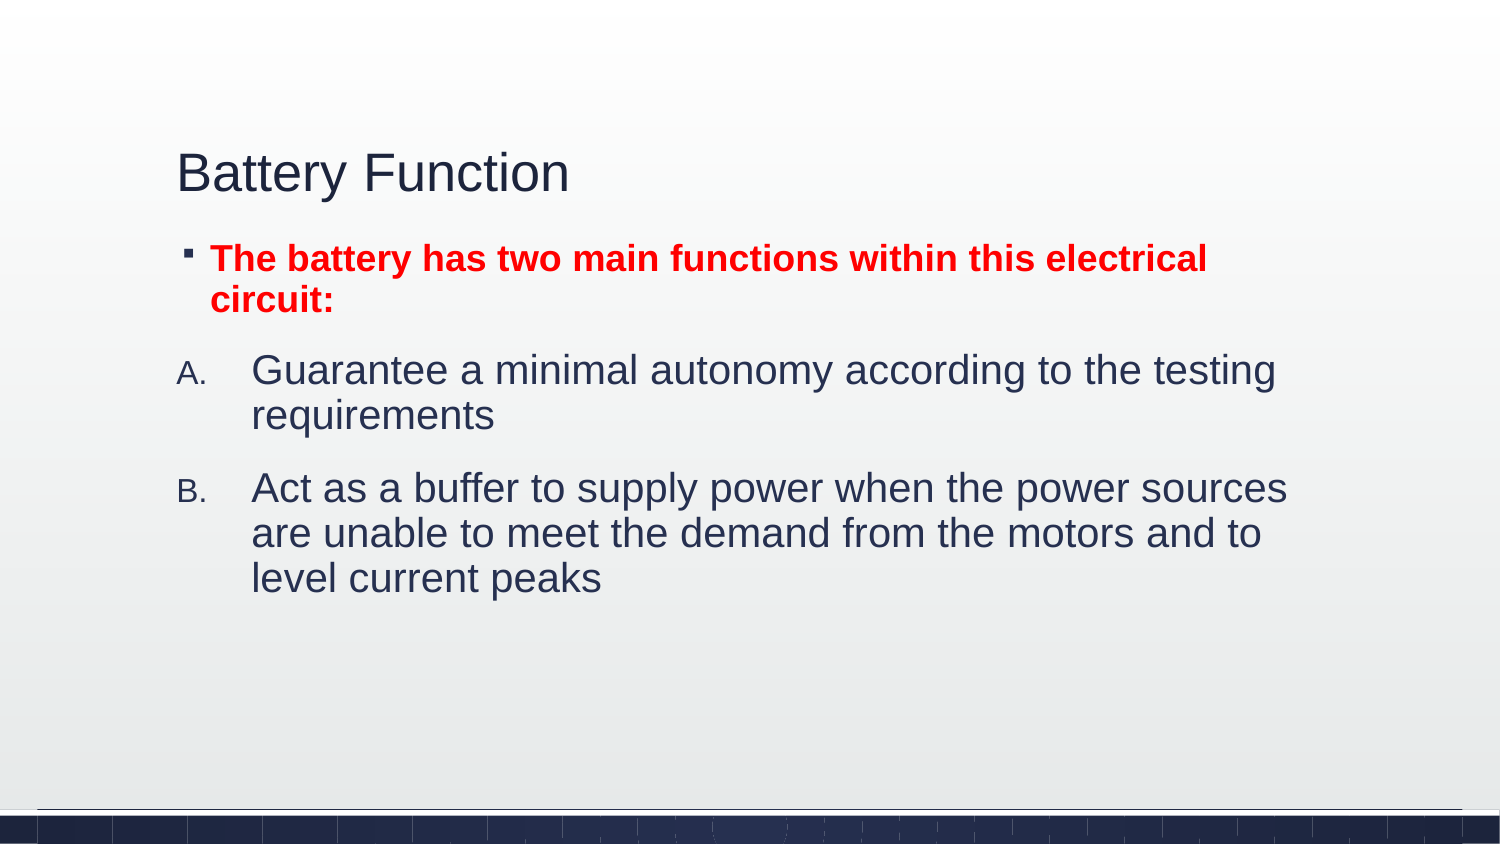

# Battery Function
The battery has two main functions within this electrical circuit:
Guarantee a minimal autonomy according to the testing requirements
Act as a buffer to supply power when the power sources are unable to meet the demand from the motors and to level current peaks